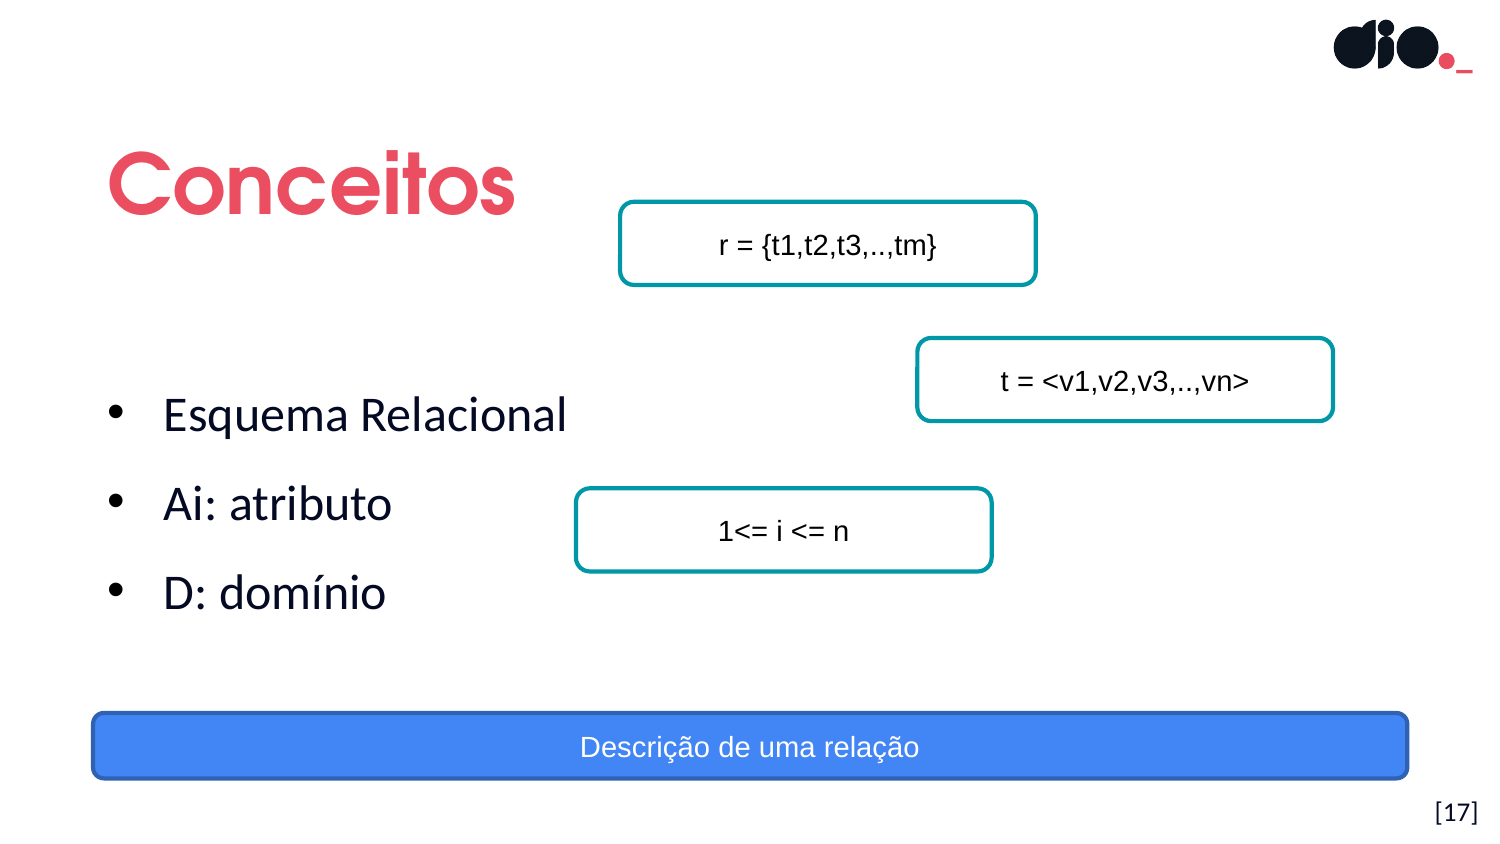

Conceitos
r = {t1,t2,t3,..,tm}
Esquema Relacional
Ai: atributo
D: domínio
t = <v1,v2,v3,..,vn>
1<= i <= n
Descrição de uma relação
[17]